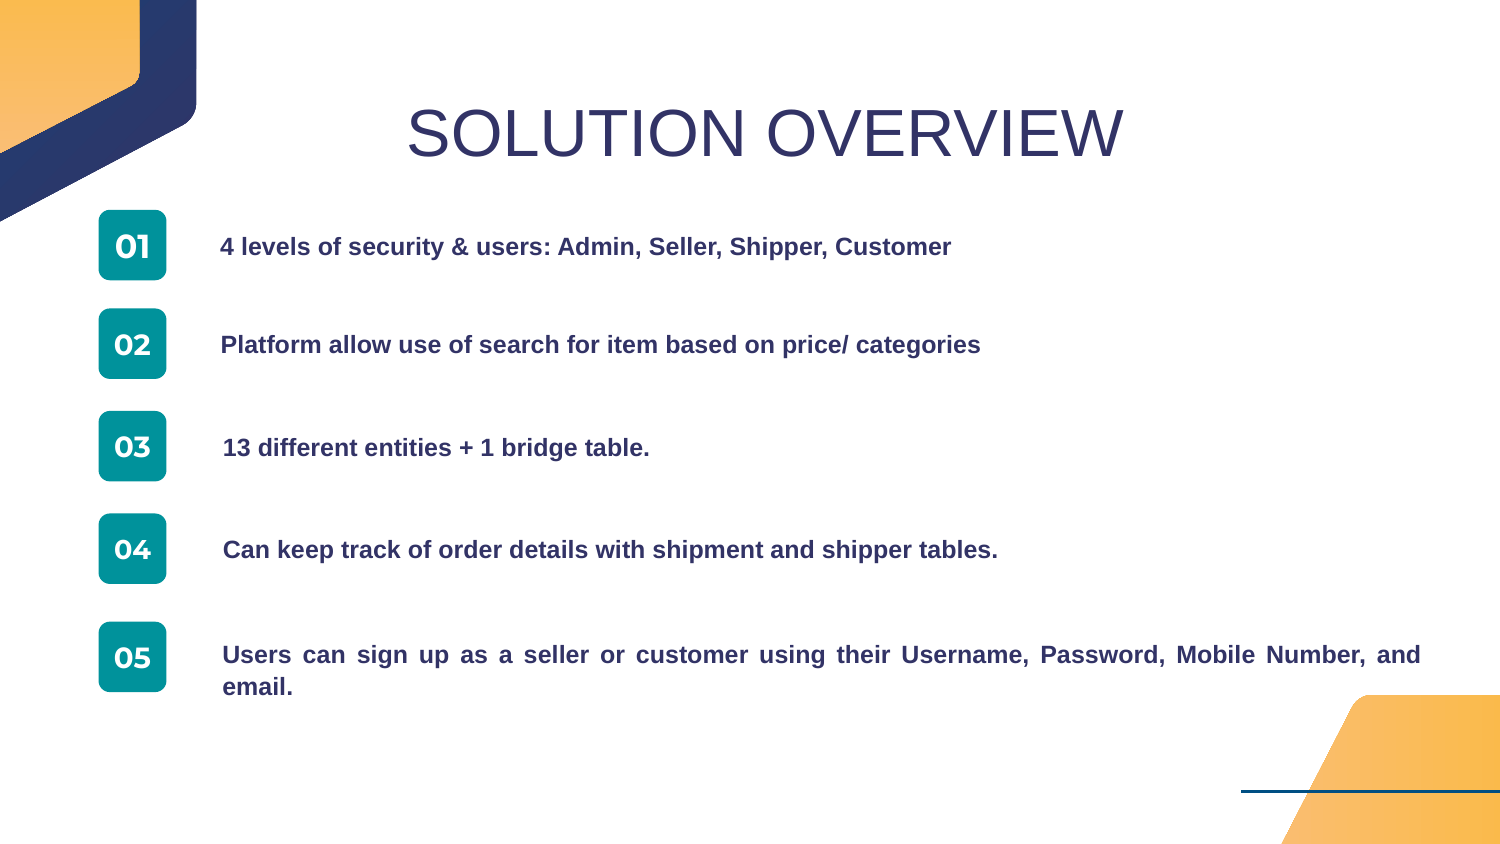

SOLUTION OVERVIEW

01
4 levels of security & users: Admin, Seller, Shipper, Customer
Platform allow use of search for item based on price/ categories

02
13 different entities + 1 bridge table.

03
Can keep track of order details with shipment and shipper tables.

04

05
Users can sign up as a seller or customer using their Username, Password, Mobile Number, and email.